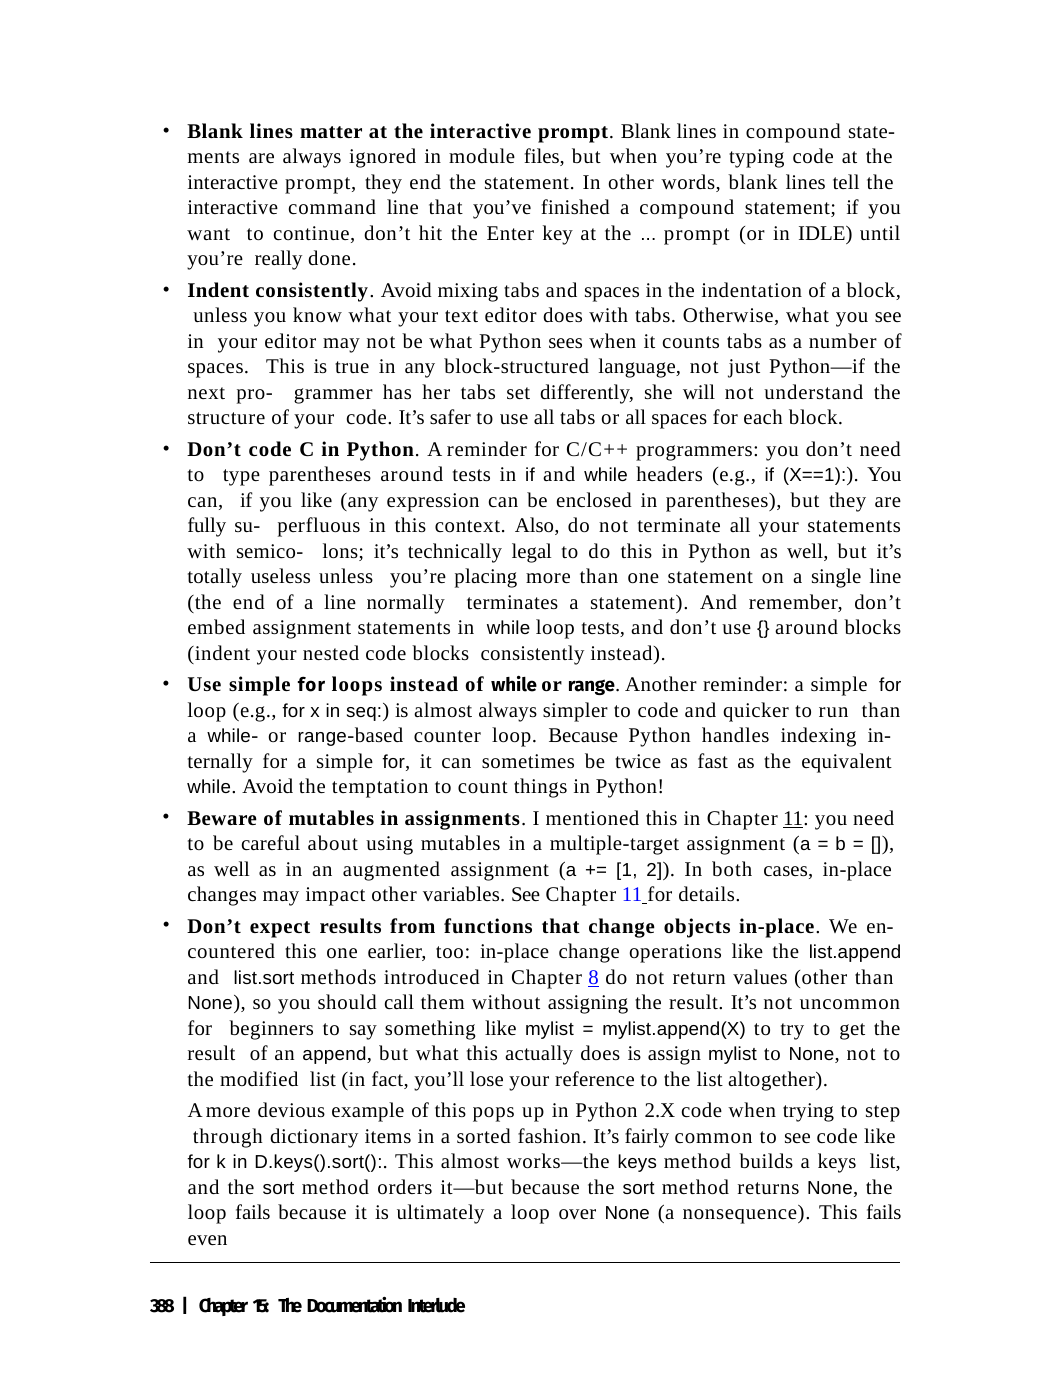

Blank lines matter at the interactive prompt. Blank lines in compound state-  ments are always ignored in module files, but when you’re typing code at the  interactive prompt, they end the statement. In other words, blank lines tell the  interactive command line that you’ve finished a compound statement; if you want  to continue, don’t hit the Enter key at the ... prompt (or in IDLE) until you’re  really done.
Indent consistently. Avoid mixing tabs and spaces in the indentation of a block,  unless you know what your text editor does with tabs. Otherwise, what you see in  your editor may not be what Python sees when it counts tabs as a number of spaces.  This is true in any block-structured language, not just Python—if the next pro-  grammer has her tabs set differently, she will not understand the structure of your  code. It’s safer to use all tabs or all spaces for each block.
Don’t code C in Python. A reminder for C/C++ programmers: you don’t need to  type parentheses around tests in if and while headers (e.g., if (X==1):). You can,  if you like (any expression can be enclosed in parentheses), but they are fully su-  perfluous in this context. Also, do not terminate all your statements with semico-  lons; it’s technically legal to do this in Python as well, but it’s totally useless unless  you’re placing more than one statement on a single line (the end of a line normally  terminates a statement). And remember, don’t embed assignment statements in  while loop tests, and don’t use {} around blocks (indent your nested code blocks  consistently instead).
Use simple for loops instead of while or range. Another reminder: a simple  for loop (e.g., for x in seq:) is almost always simpler to code and quicker to run  than a while- or range-based counter loop. Because Python handles indexing in-  ternally for a simple for, it can sometimes be twice as fast as the equivalent  while. Avoid the temptation to count things in Python!
Beware of mutables in assignments. I mentioned this in Chapter 11: you need  to be careful about using mutables in a multiple-target assignment (a = b = []),  as well as in an augmented assignment (a += [1, 2]). In both cases, in-place  changes may impact other variables. See Chapter 11 for details.
Don’t expect results from functions that change objects in-place. We en-  countered this one earlier, too: in-place change operations like the list.append and  list.sort methods introduced in Chapter 8 do not return values (other than  None), so you should call them without assigning the result. It’s not uncommon for  beginners to say something like mylist = mylist.append(X) to try to get the result  of an append, but what this actually does is assign mylist to None, not to the modified  list (in fact, you’ll lose your reference to the list altogether).
A more devious example of this pops up in Python 2.X code when trying to step  through dictionary items in a sorted fashion. It’s fairly common to see code like  for k in D.keys().sort():. This almost works—the keys method builds a keys  list, and the sort method orders it—but because the sort method returns None, the  loop fails because it is ultimately a loop over None (a nonsequence). This fails even

388  |  Chapter 15:  The Documentation Interlude